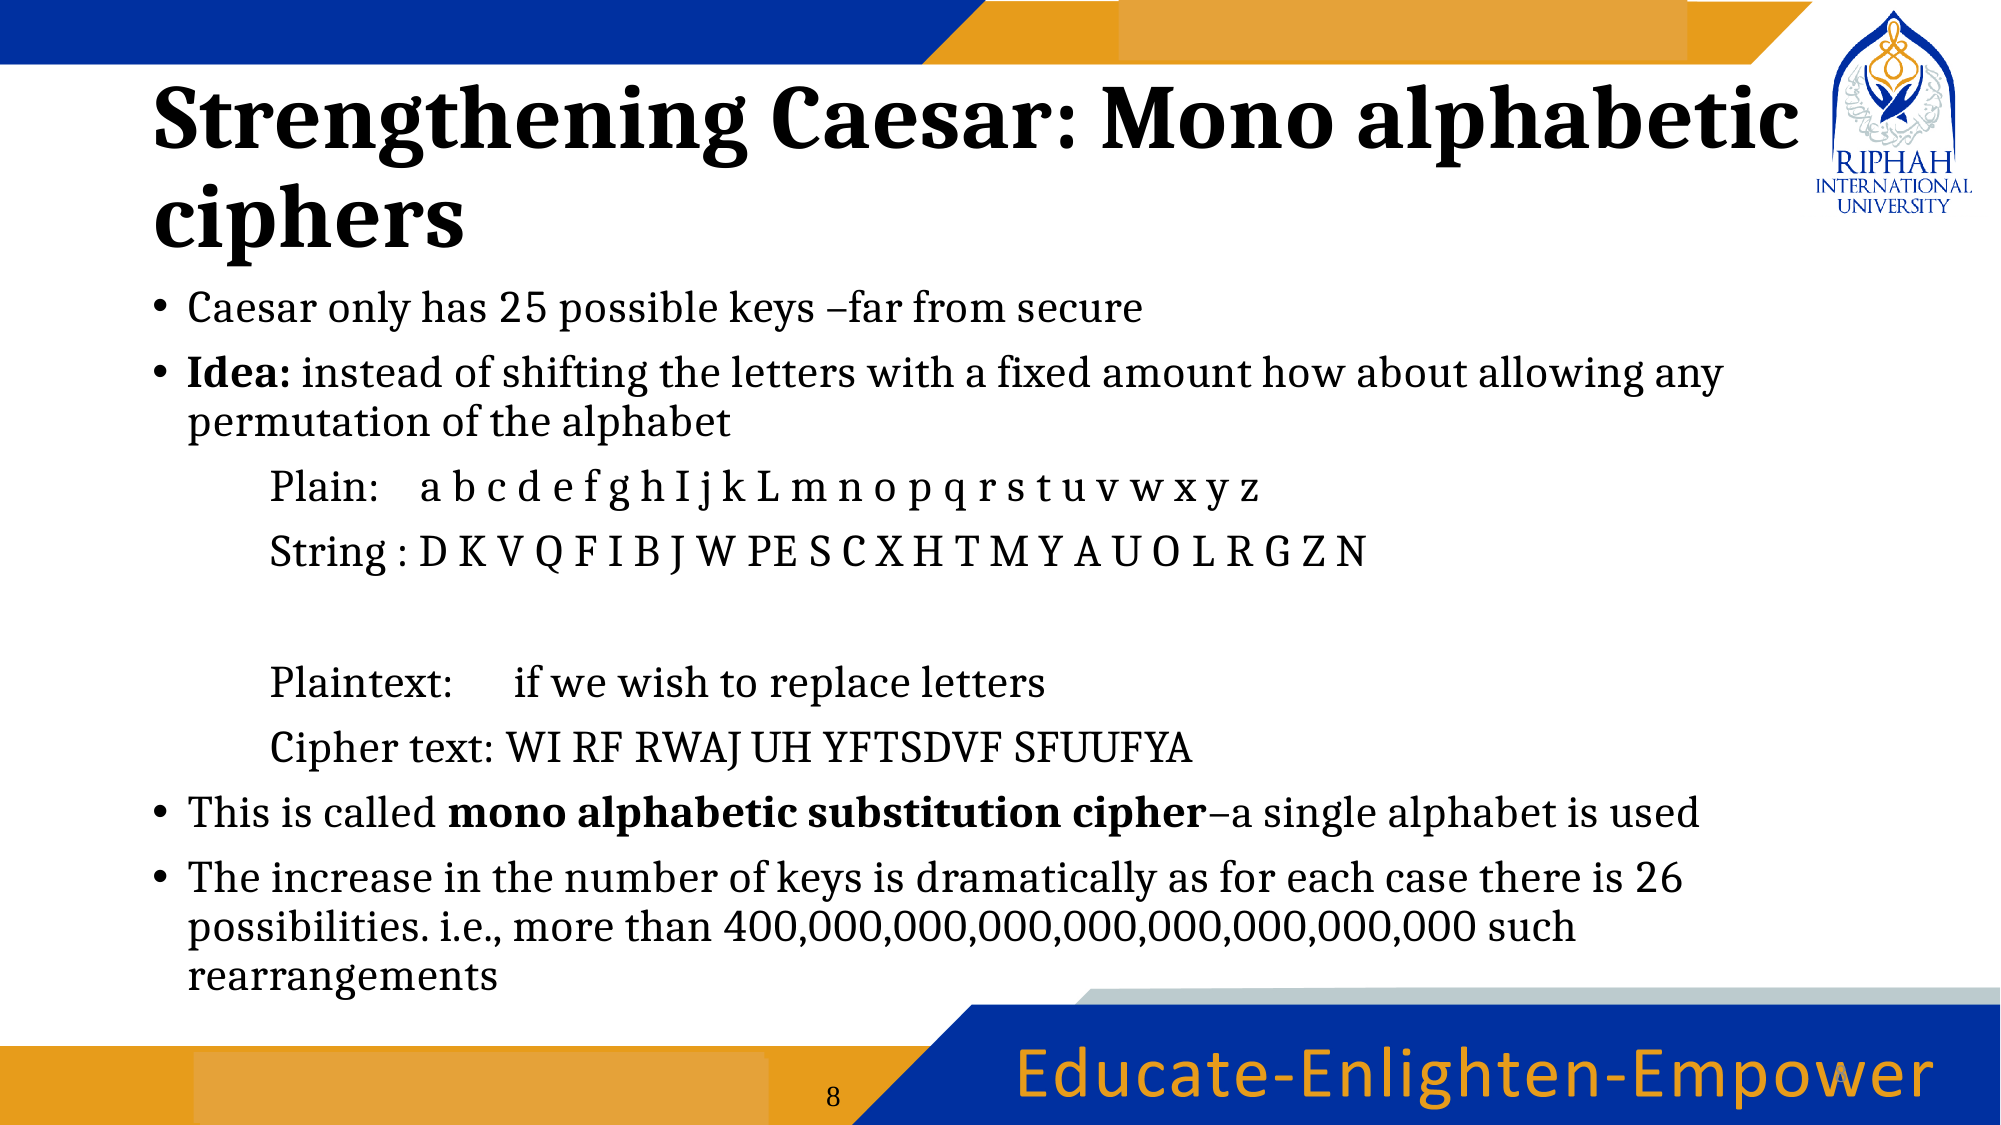

# Strengthening Caesar: Mono alphabetic ciphers
Caesar only has 25 possible keys –far from secure
Idea: instead of shifting the letters with a fixed amount how about allowing any permutation of the alphabet
	Plain:    a b c d e f g h I j k L m n o p q r s t u v w x y z
	String : D K V Q F I B J W PE S C X H T M Y A U O L R G Z N

	Plaintext:      if we wish to replace letters
	Cipher text: WI RF RWAJ UH YFTSDVF SFUUFYA
This is called mono alphabetic substitution cipher–a single alphabet is used
The increase in the number of keys is dramatically as for each case there is 26 possibilities. i.e., more than 400,000,000,000,000,000,000,000,000 such rearrangements

8
8